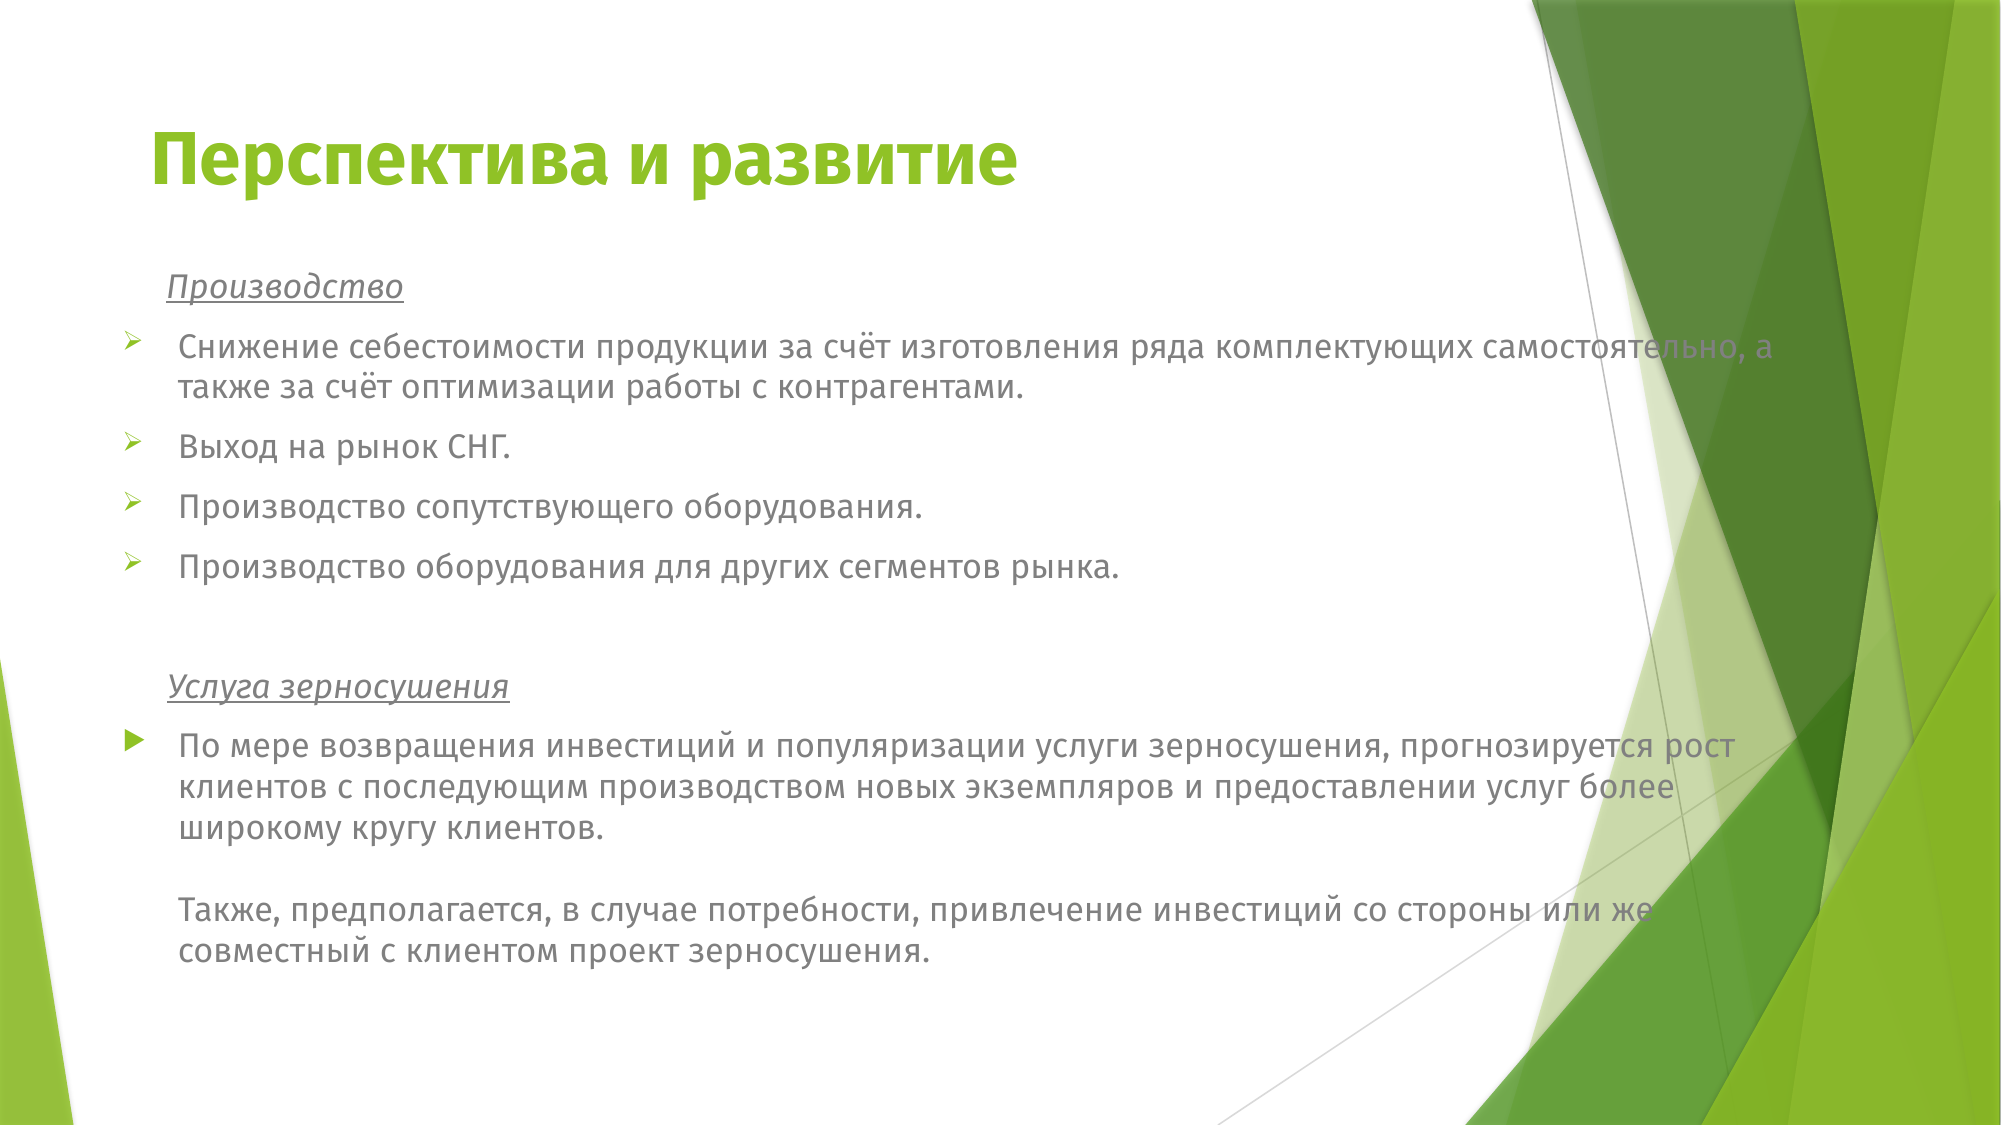

# Перспектива и развитие
     Производство
Снижение себестоимости продукции за счёт изготовления ряда комплектующих самостоятельно, а также за счёт оптимизации работы с контрагентами.
Выход на рынок СНГ.
Производство сопутствующего оборудования.
Производство оборудования для других сегментов рынка.

     Услуга зерносушения
По мере возвращения инвестиций и популяризации услуги зерносушения, прогнозируется рост клиентов с последующим производством новых экземпляров и предоставлении услуг более широкому кругу клиентов.
Также, предполагается, в случае потребности, привлечение инвестиций со стороны или же совместный с клиентом проект зерносушения.